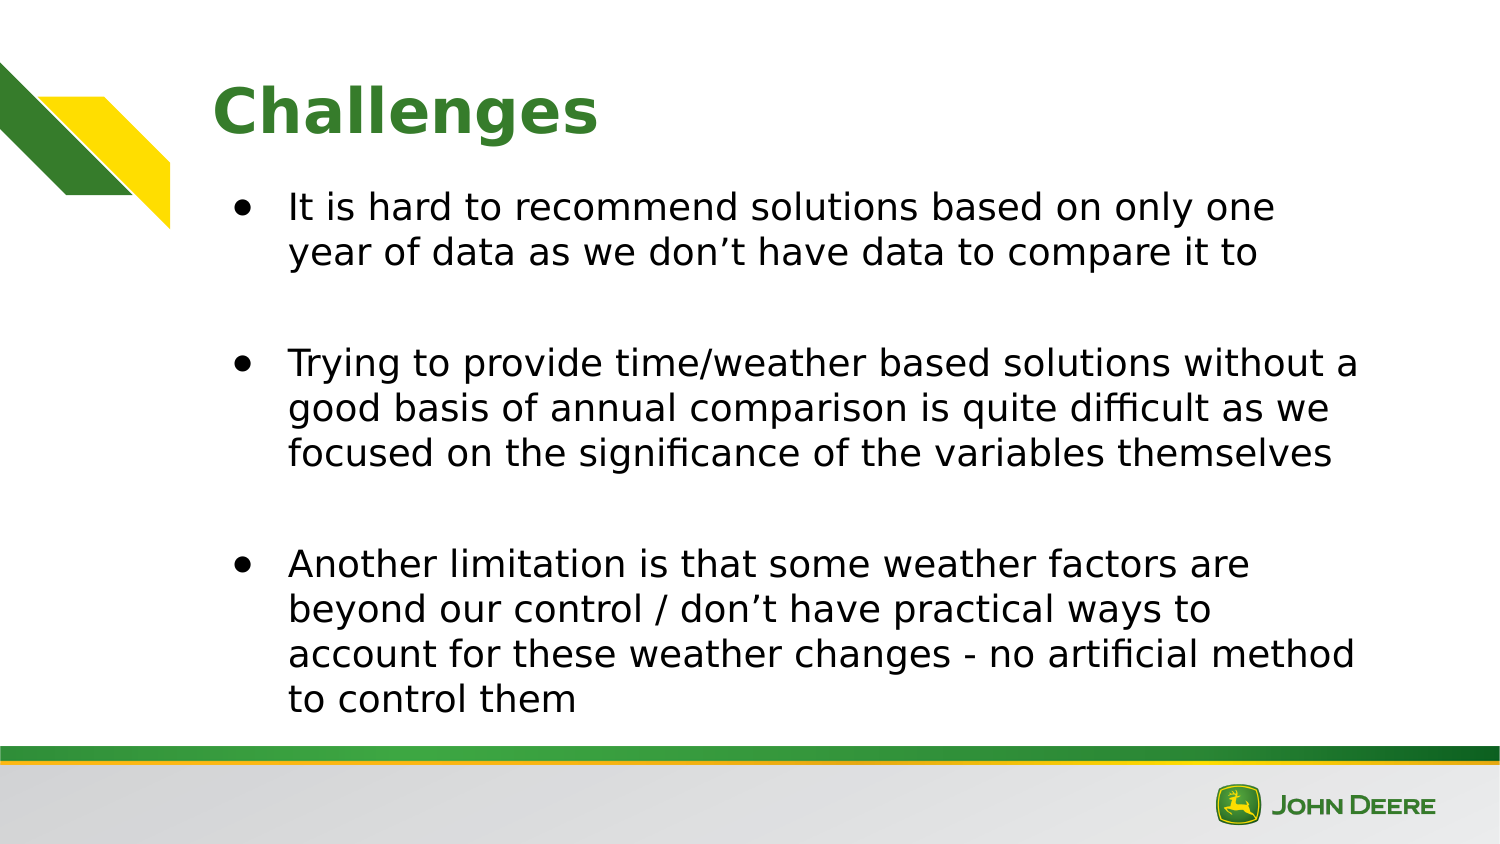

# Challenges
It is hard to recommend solutions based on only one year of data as we don’t have data to compare it to

Trying to provide time/weather based solutions without a good basis of annual comparison is quite difficult as we focused on the significance of the variables themselves

Another limitation is that some weather factors are beyond our control / don’t have practical ways to account for these weather changes - no artificial method to control them